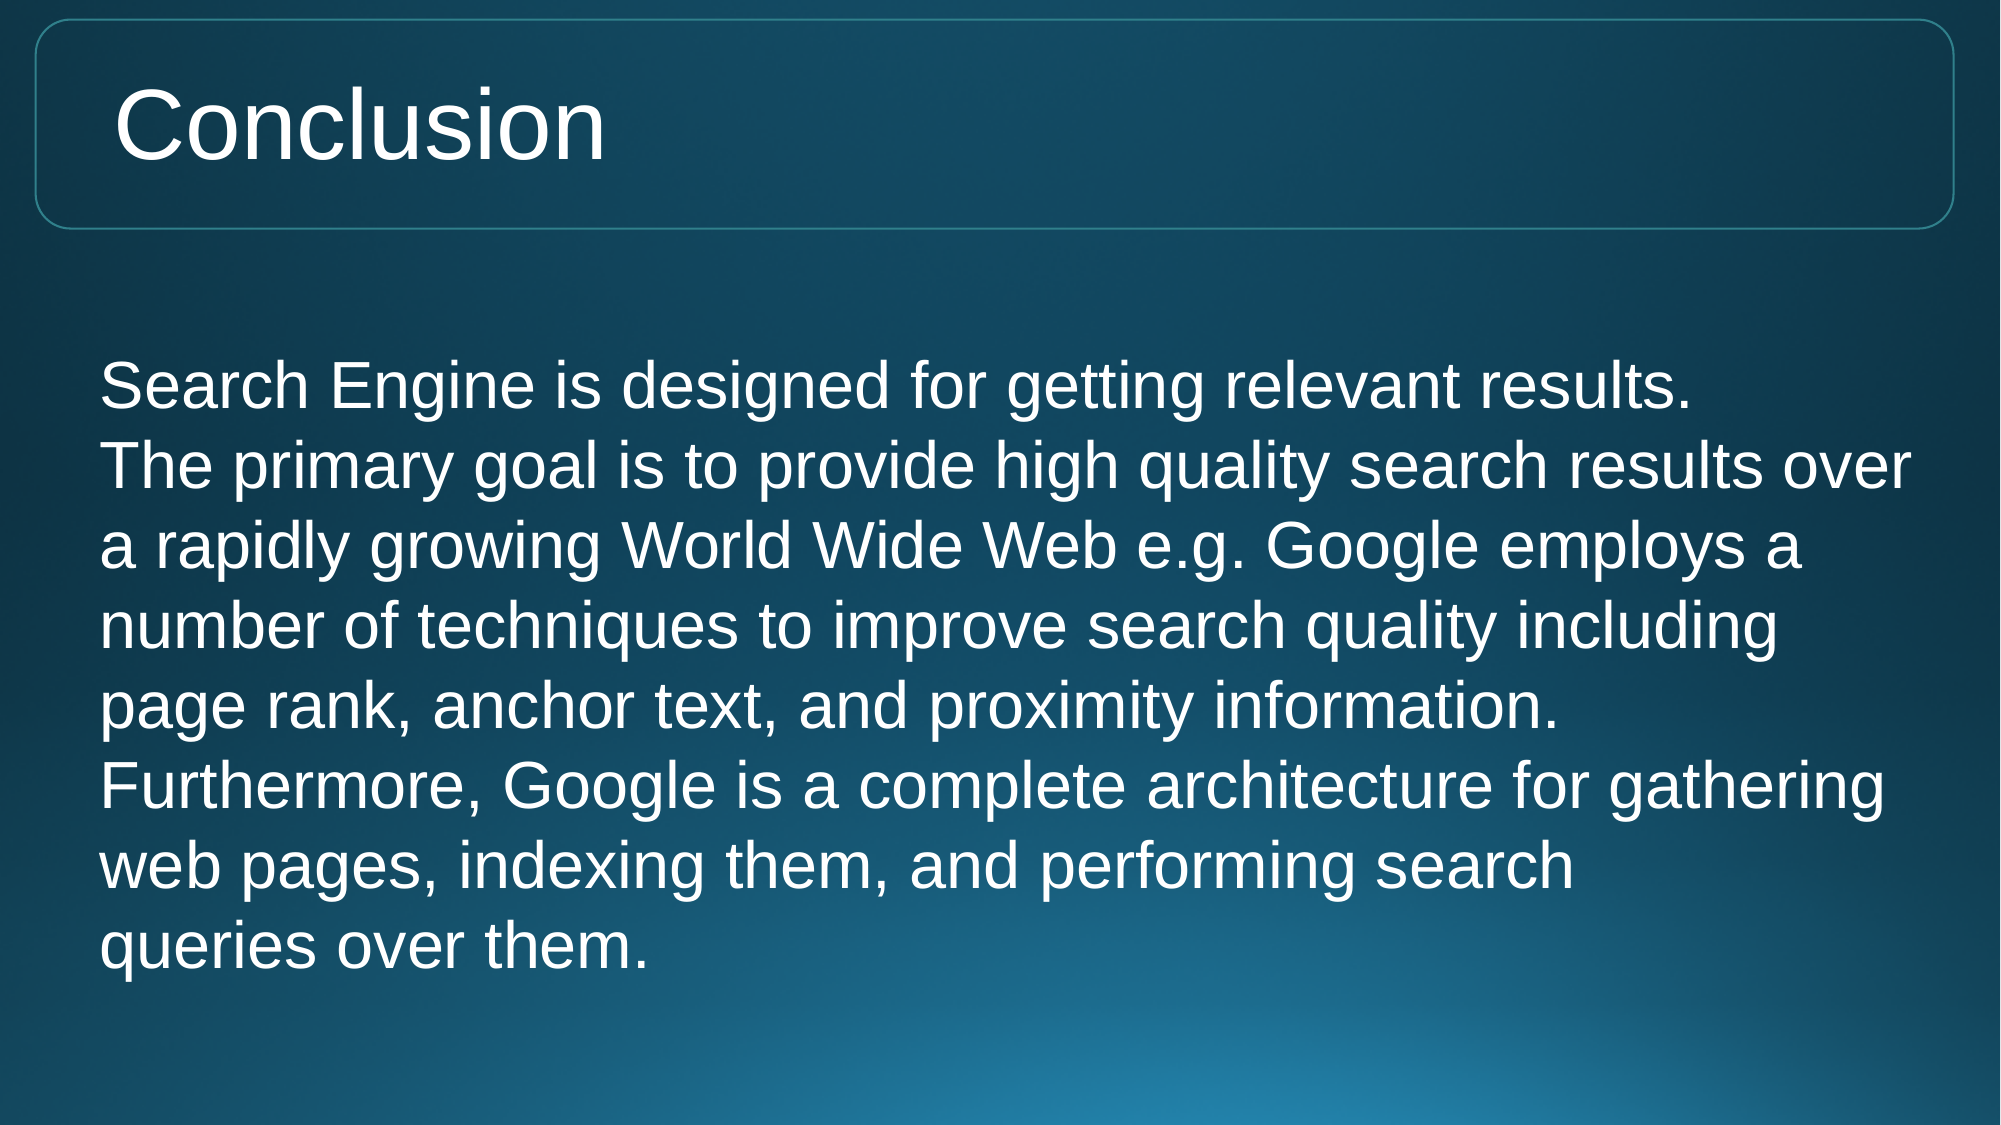

Conclusion
Search Engine is designed for getting relevant results.
The primary goal is to provide high quality search results over a rapidly growing World Wide Web e.g. Google employs a number of techniques to improve search quality including
page rank, anchor text, and proximity information. Furthermore, Google is a complete architecture for gathering web pages, indexing them, and performing search queries over them.